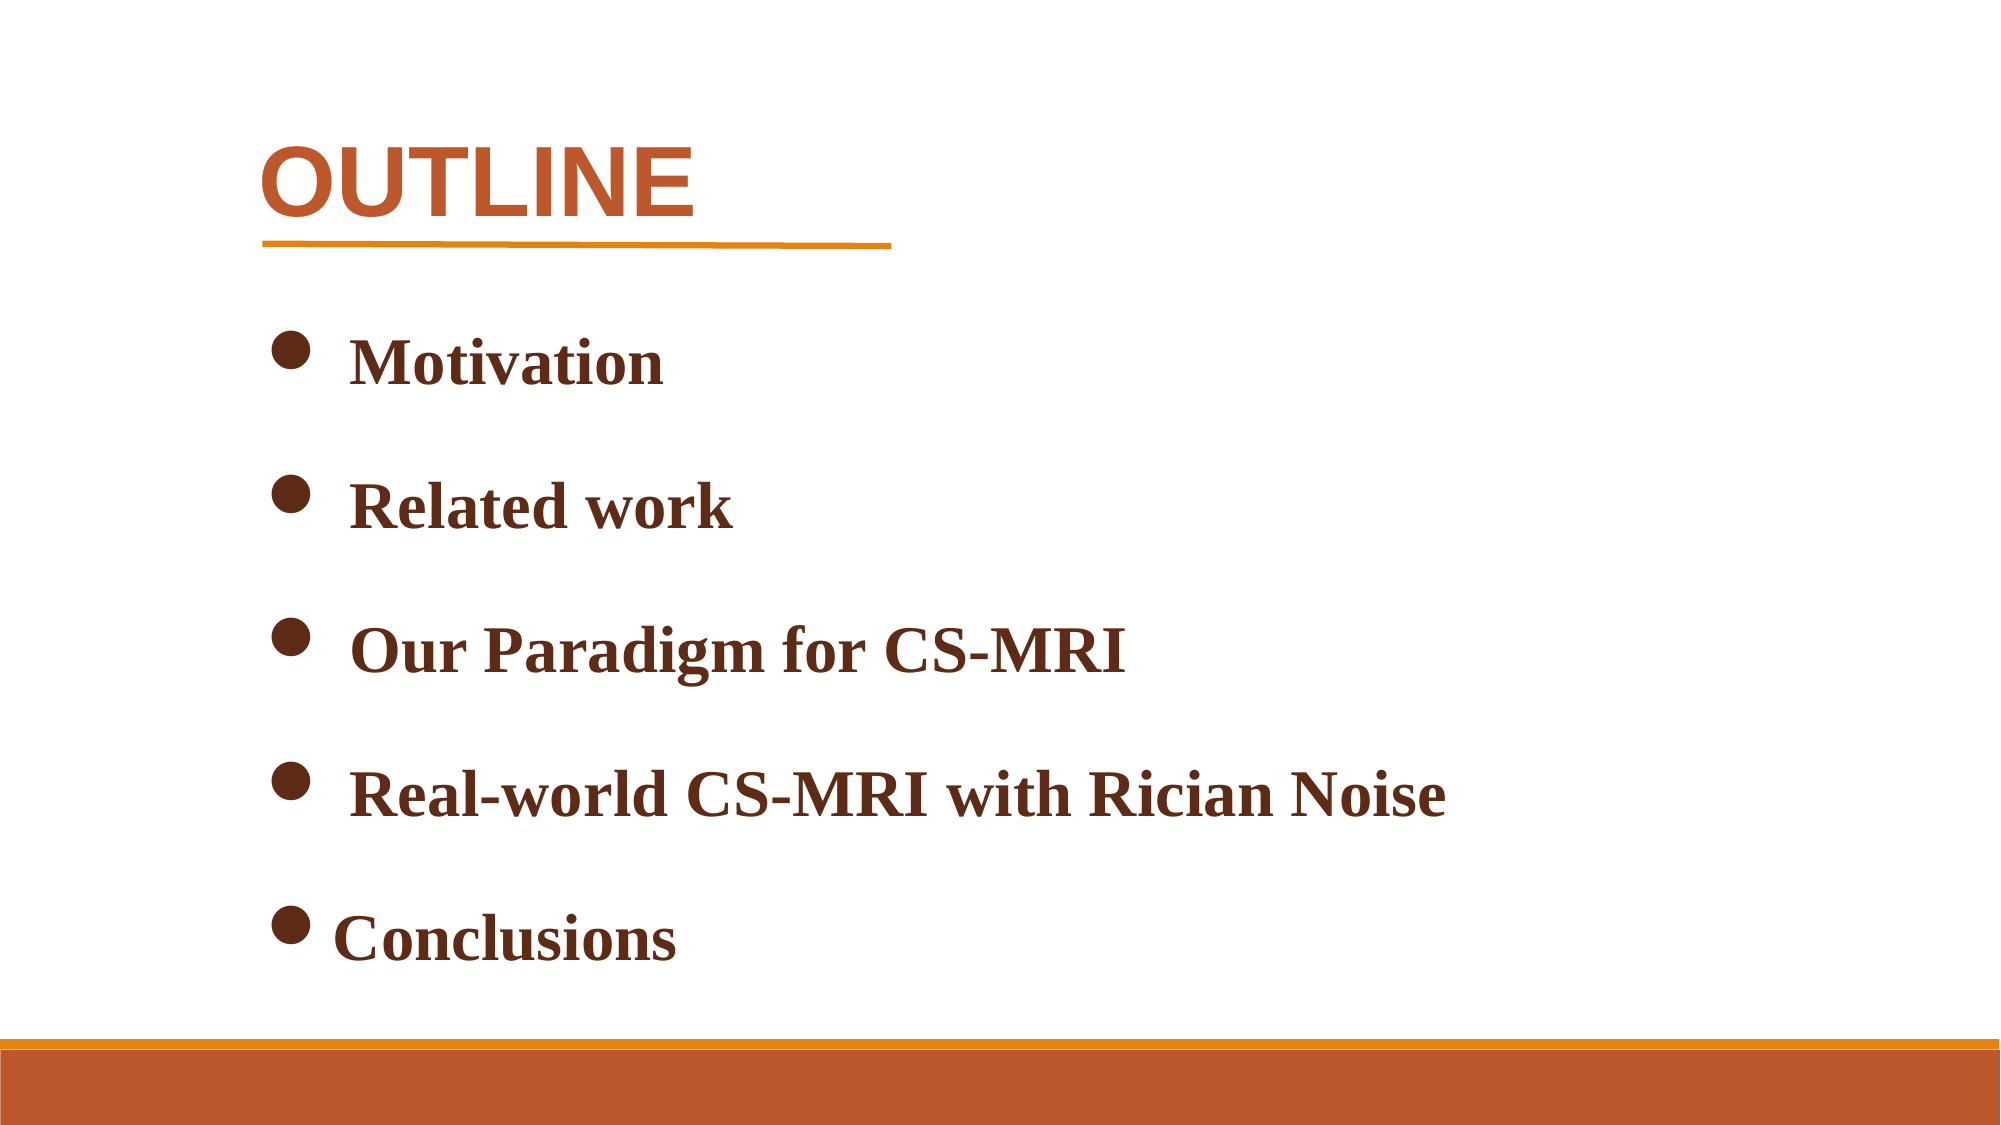

OUTLINE
 Motivation
 Related work
 Our Paradigm for CS-MRI
 Real-world CS-MRI with Rician Noise
Conclusions